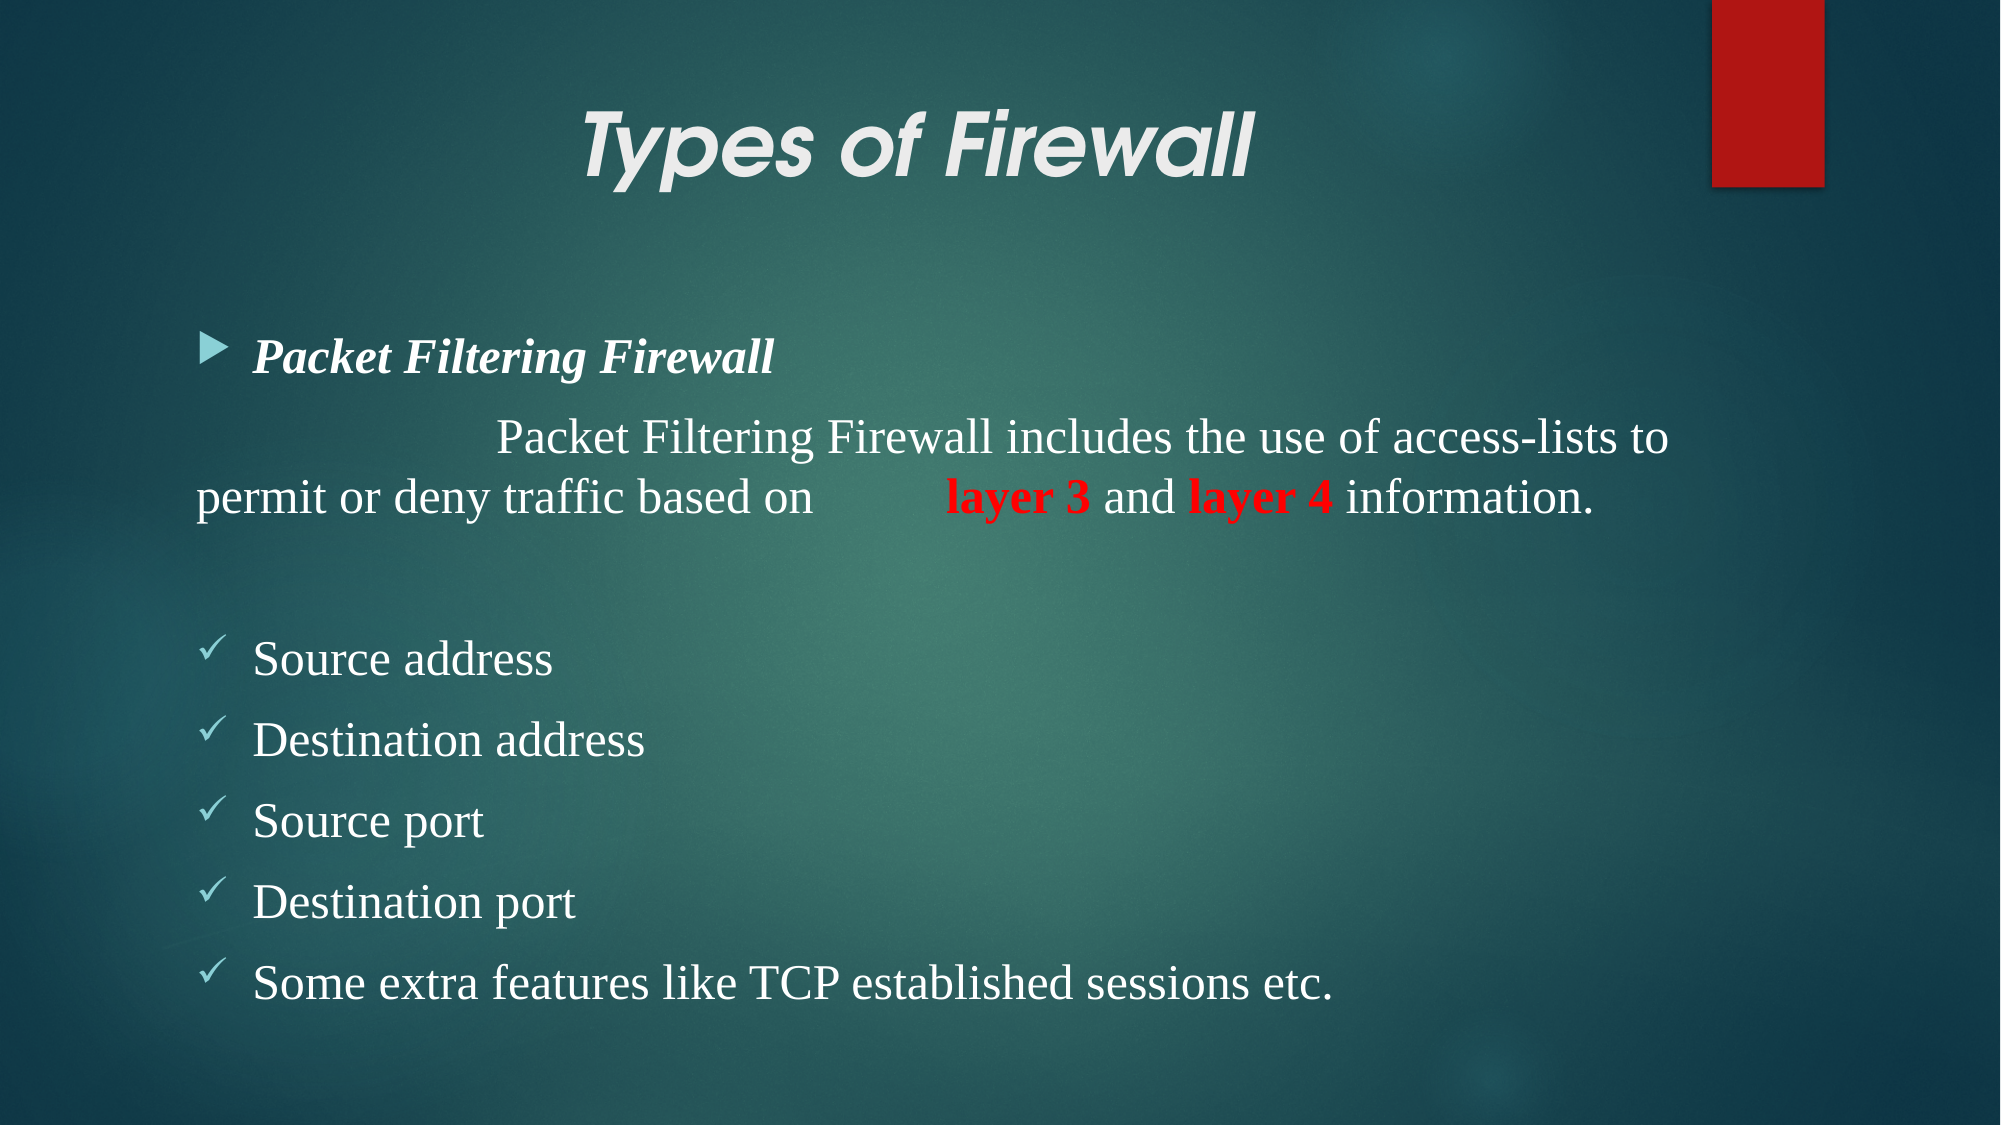

# Types of Firewall
Packet Filtering Firewall
		Packet Filtering Firewall includes the use of access-lists to permit or deny traffic based on	layer 3 and layer 4 information.

Source address
Destination address
Source port
Destination port
Some extra features like TCP established sessions etc.